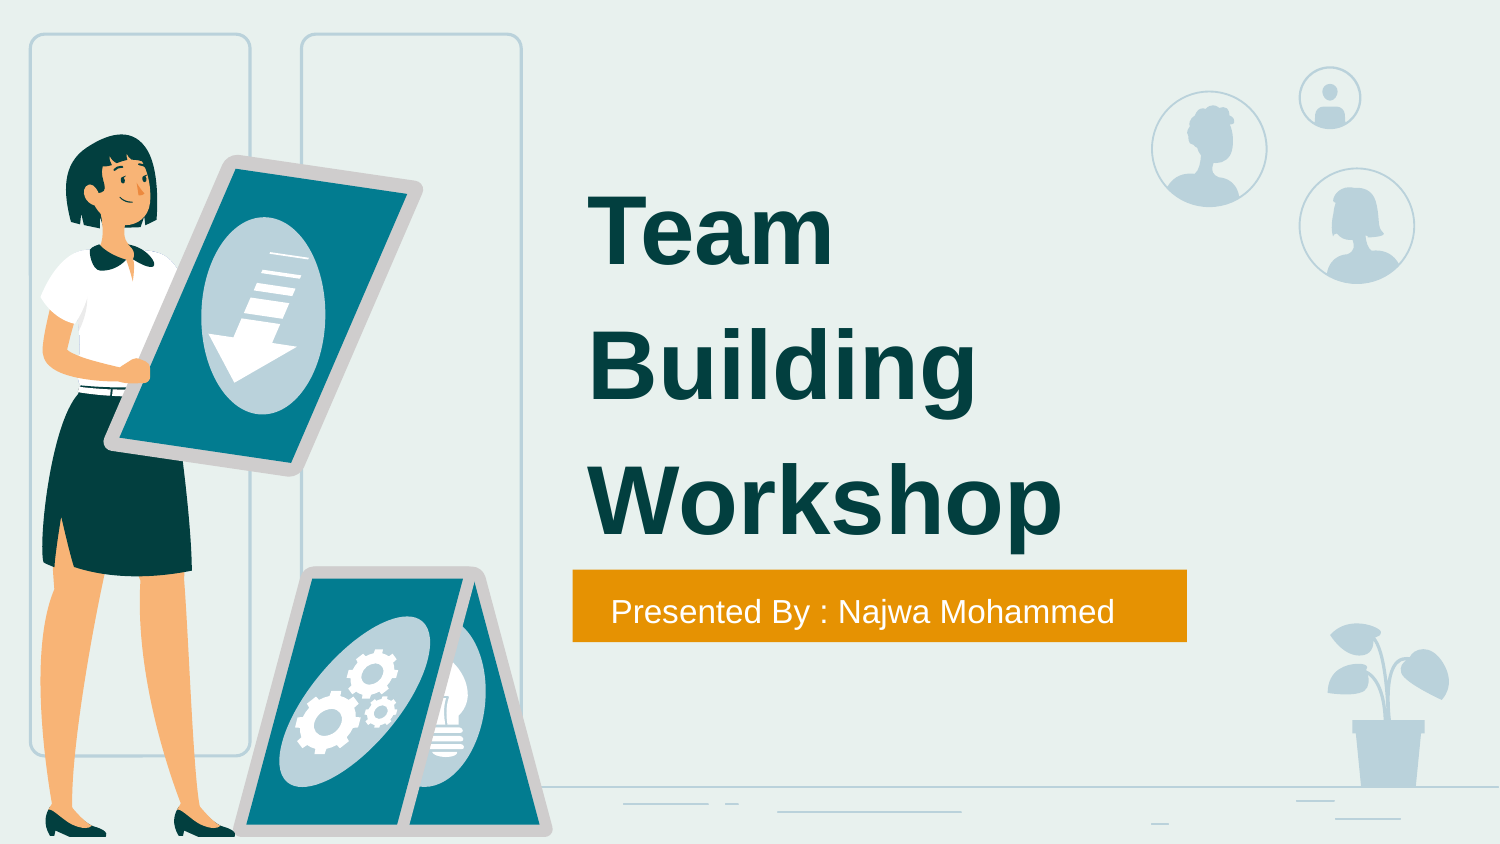

# Team Building Workshop

Presented By : Najwa Mohammed